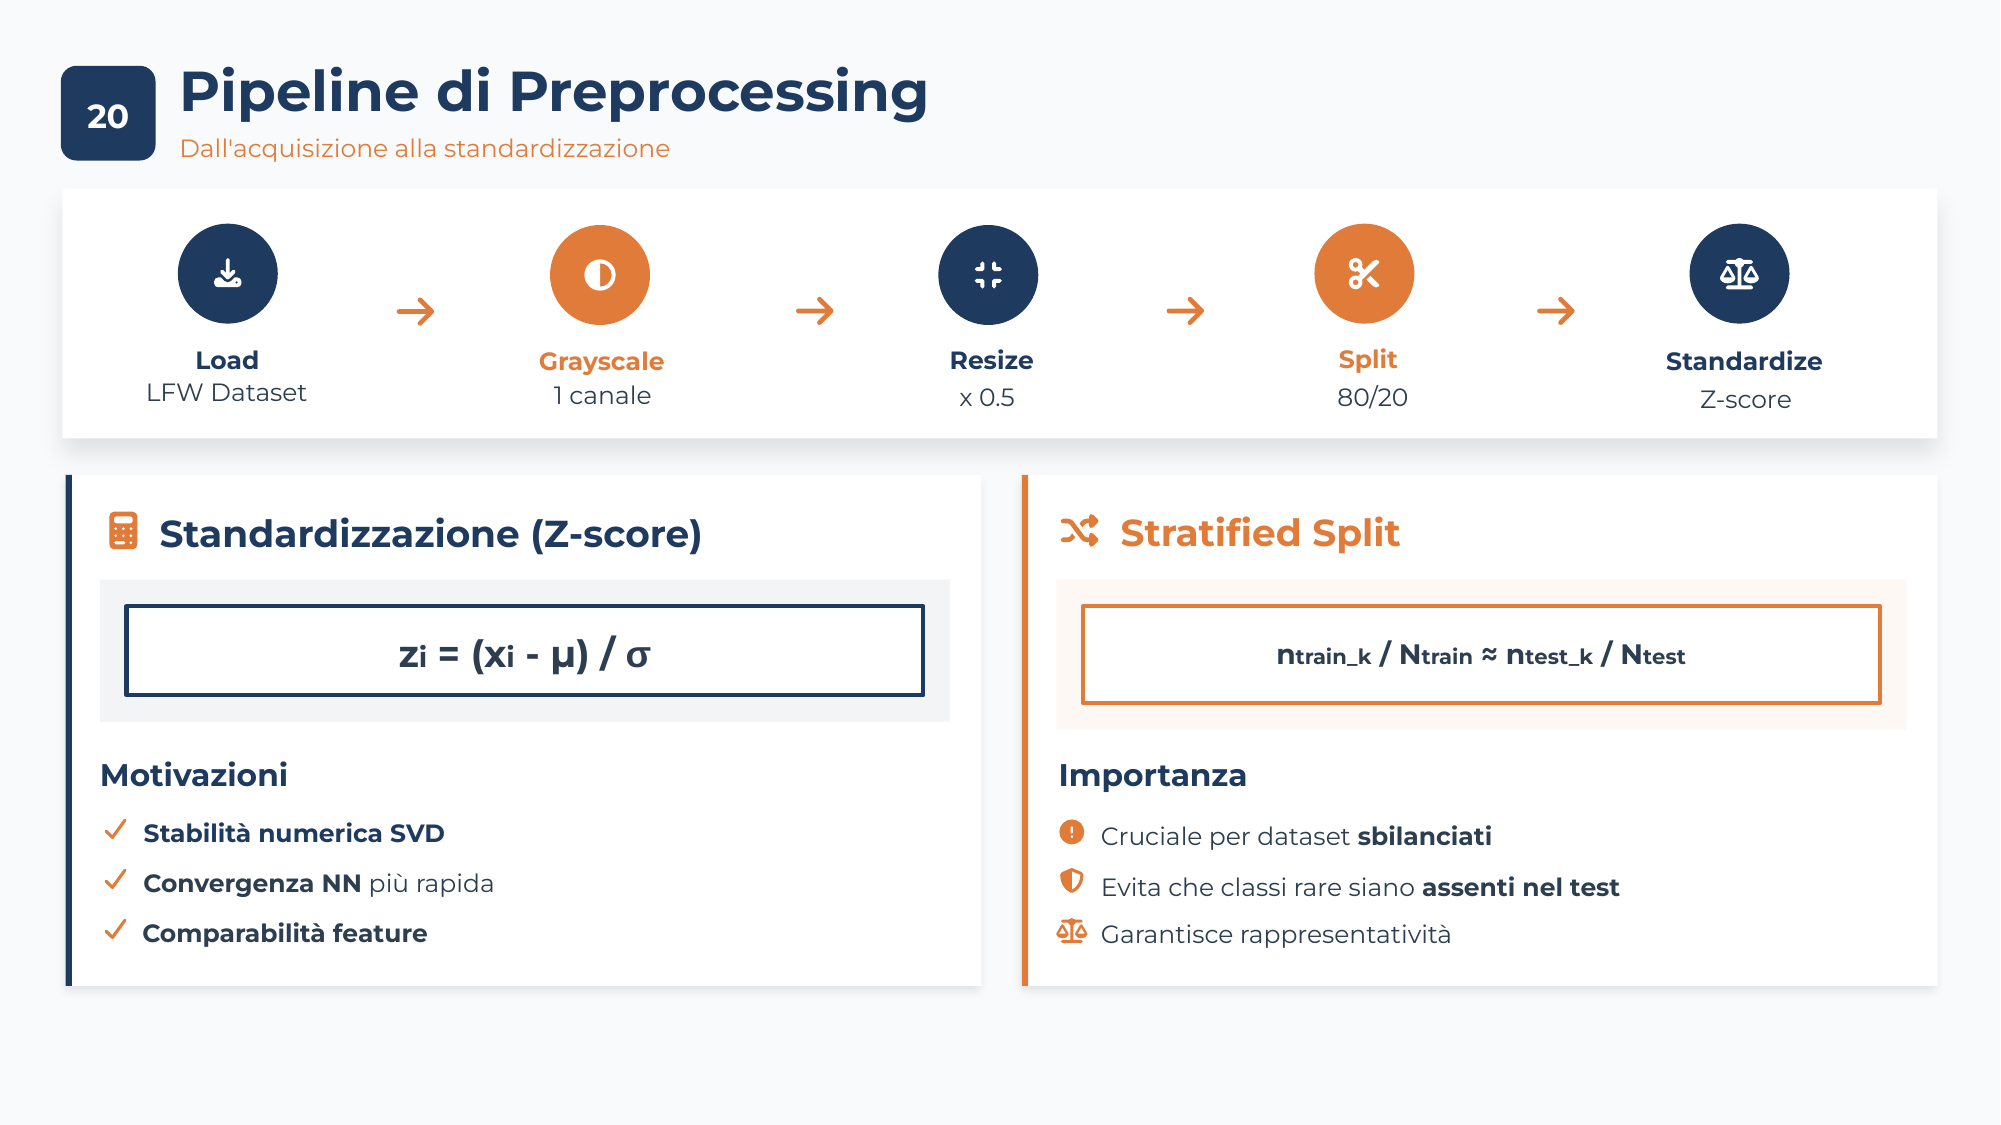

Pipeline di Preprocessing
20

20
Dall'acquisizione alla standardizzazione

Split
Load
Resize
Grayscale
Standardize
LFW Dataset
1 canale
x 0.5
80/20
Z-score

Stratified Split
Standardizzazione (Z-score)

zi = (xi - μ) / σ
ntrain_k / Ntrain ≈ ntest_k / Ntest
Motivazioni
Importanza
Cruciale per dataset sbilanciati
Stabilità numerica SVD

Convergenza NN più rapida
Evita che classi rare siano assenti nel test

Garantisce rappresentatività
Comparabilità feature